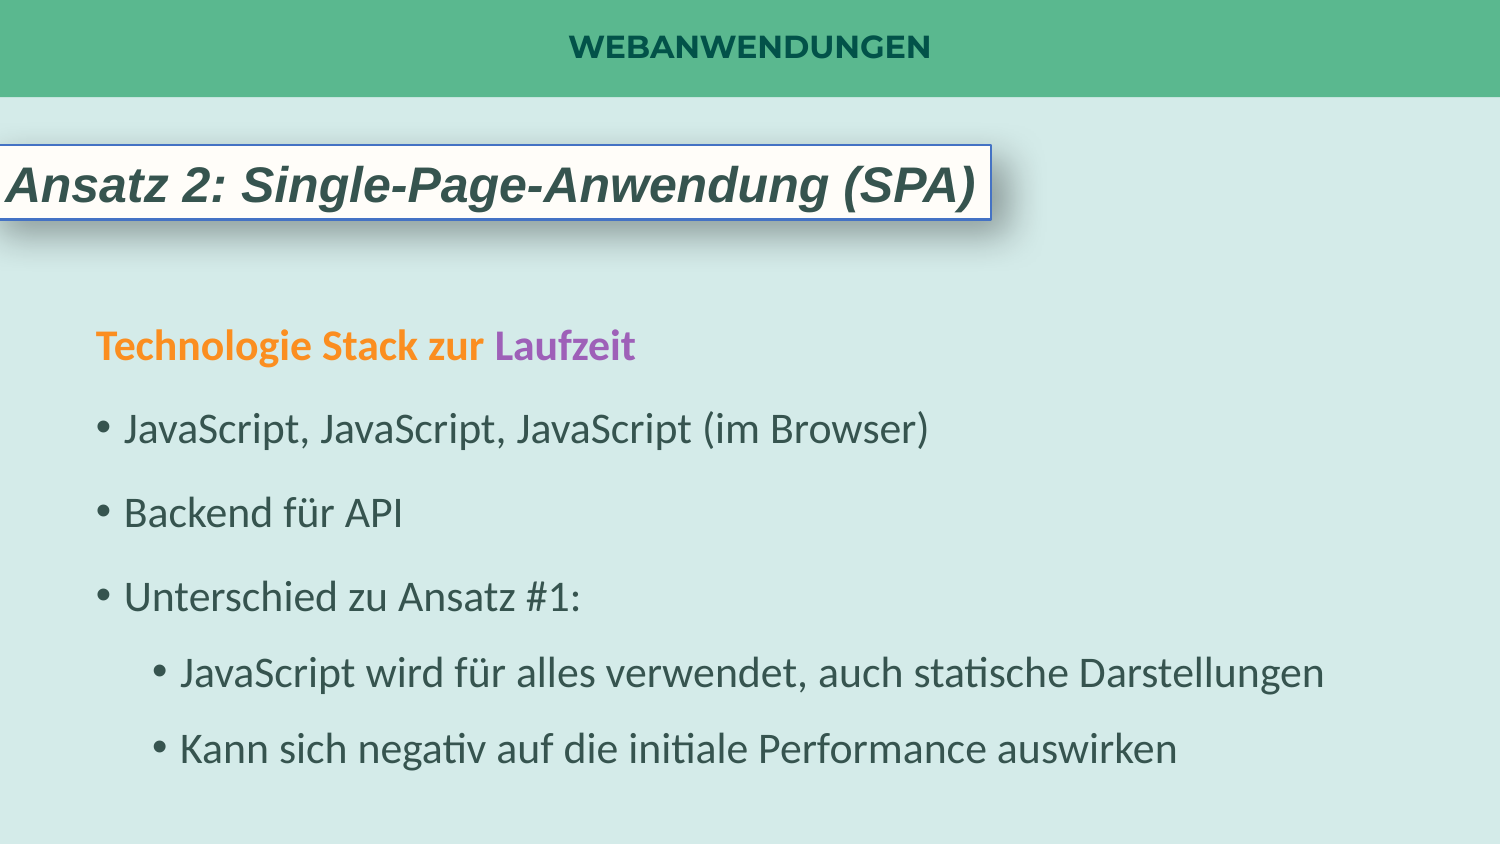

# Webanwendungen
Ansatz 2: Single-Page-Anwendung (SPA)
Technologie Stack zur Laufzeit
JavaScript, JavaScript, JavaScript (im Browser)
Backend für API
Unterschied zu Ansatz #1:
JavaScript wird für alles verwendet, auch statische Darstellungen
Kann sich negativ auf die initiale Performance auswirken